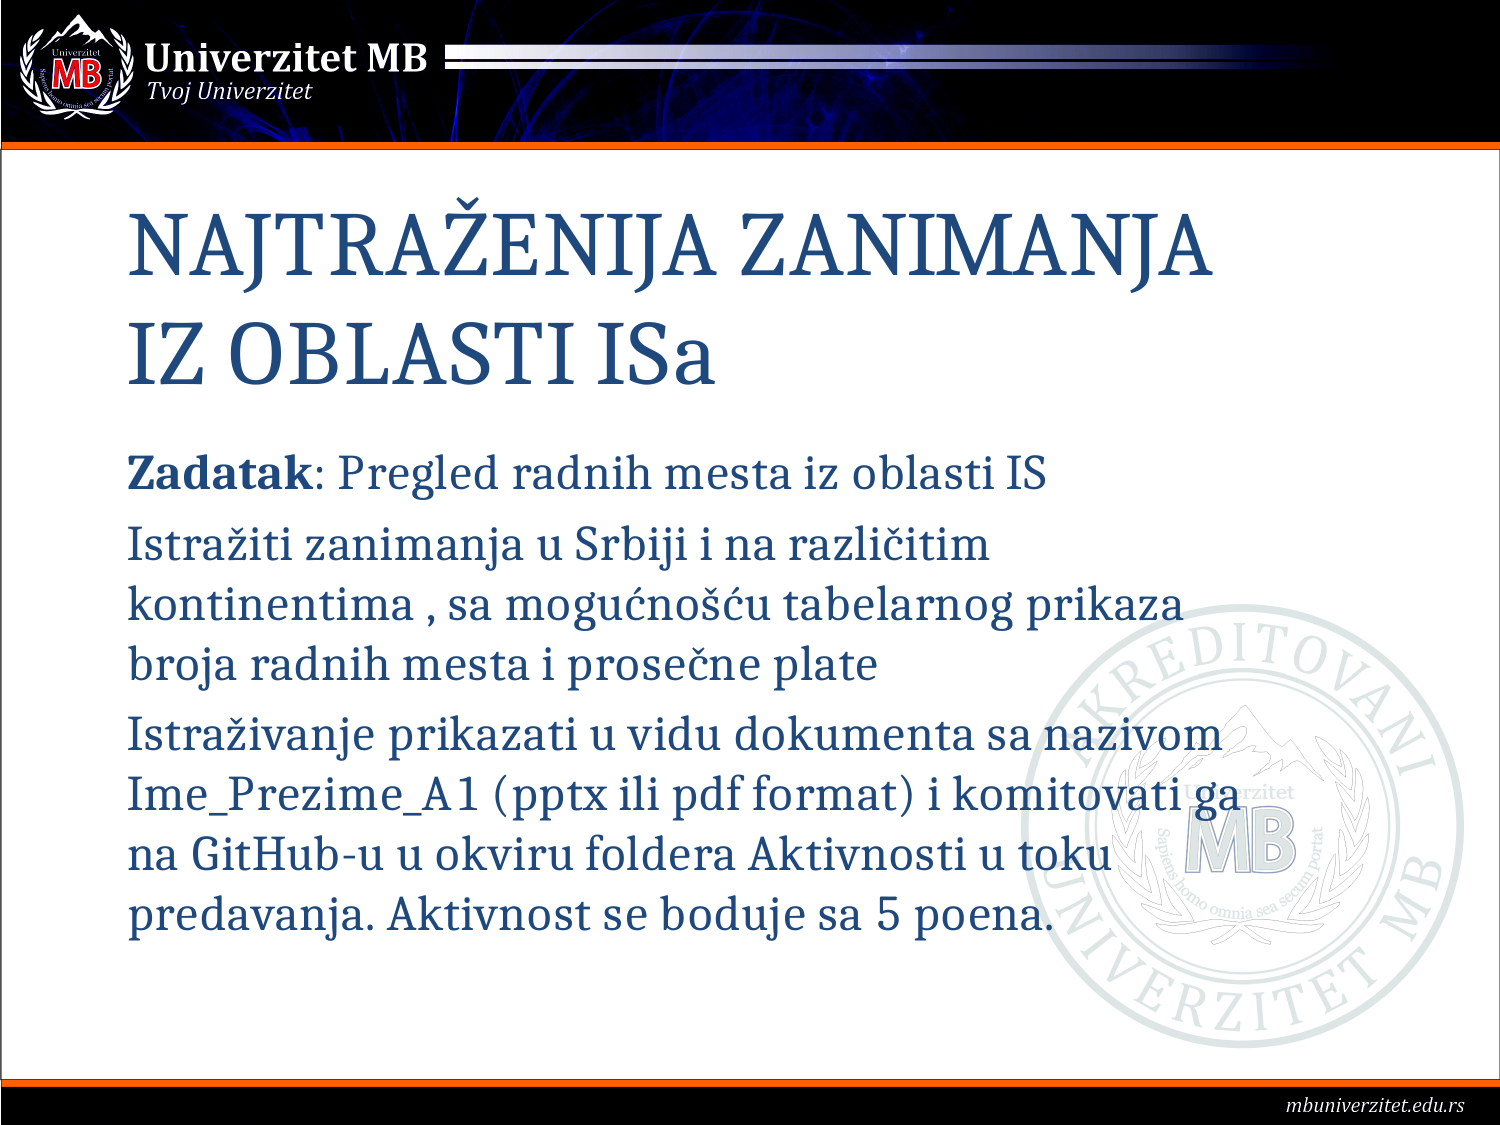

# NAJTRAŽENIJA ZANIMANJA IZ OBLASTI ISa
Zadatak: Pregled radnih mesta iz oblasti IS
Istražiti zanimanja u Srbiji i na različitim kontinentima , sa mogućnošću tabelarnog prikaza broja radnih mesta i prosečne plate
Istraživanje prikazati u vidu dokumenta sa nazivom Ime_Prezime_A1 (pptx ili pdf format) i komitovati ga na GitHub-u u okviru foldera Aktivnosti u toku predavanja. Aktivnost se boduje sa 5 poena.